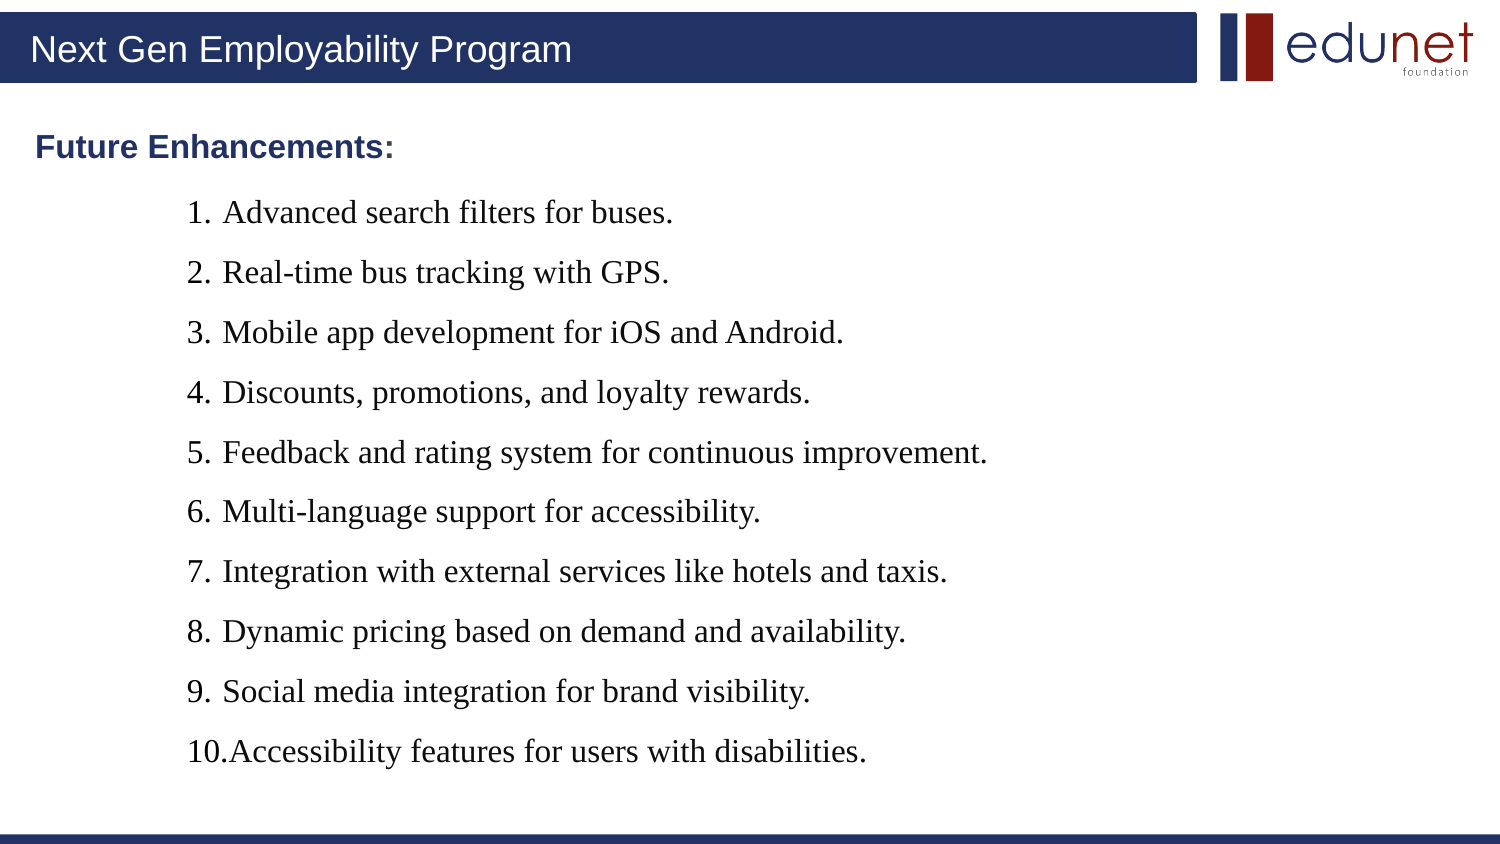

# Future Enhancements:
Advanced search filters for buses.
Real-time bus tracking with GPS.
Mobile app development for iOS and Android.
Discounts, promotions, and loyalty rewards.
Feedback and rating system for continuous improvement.
Multi-language support for accessibility.
Integration with external services like hotels and taxis.
Dynamic pricing based on demand and availability.
Social media integration for brand visibility.
Accessibility features for users with disabilities.